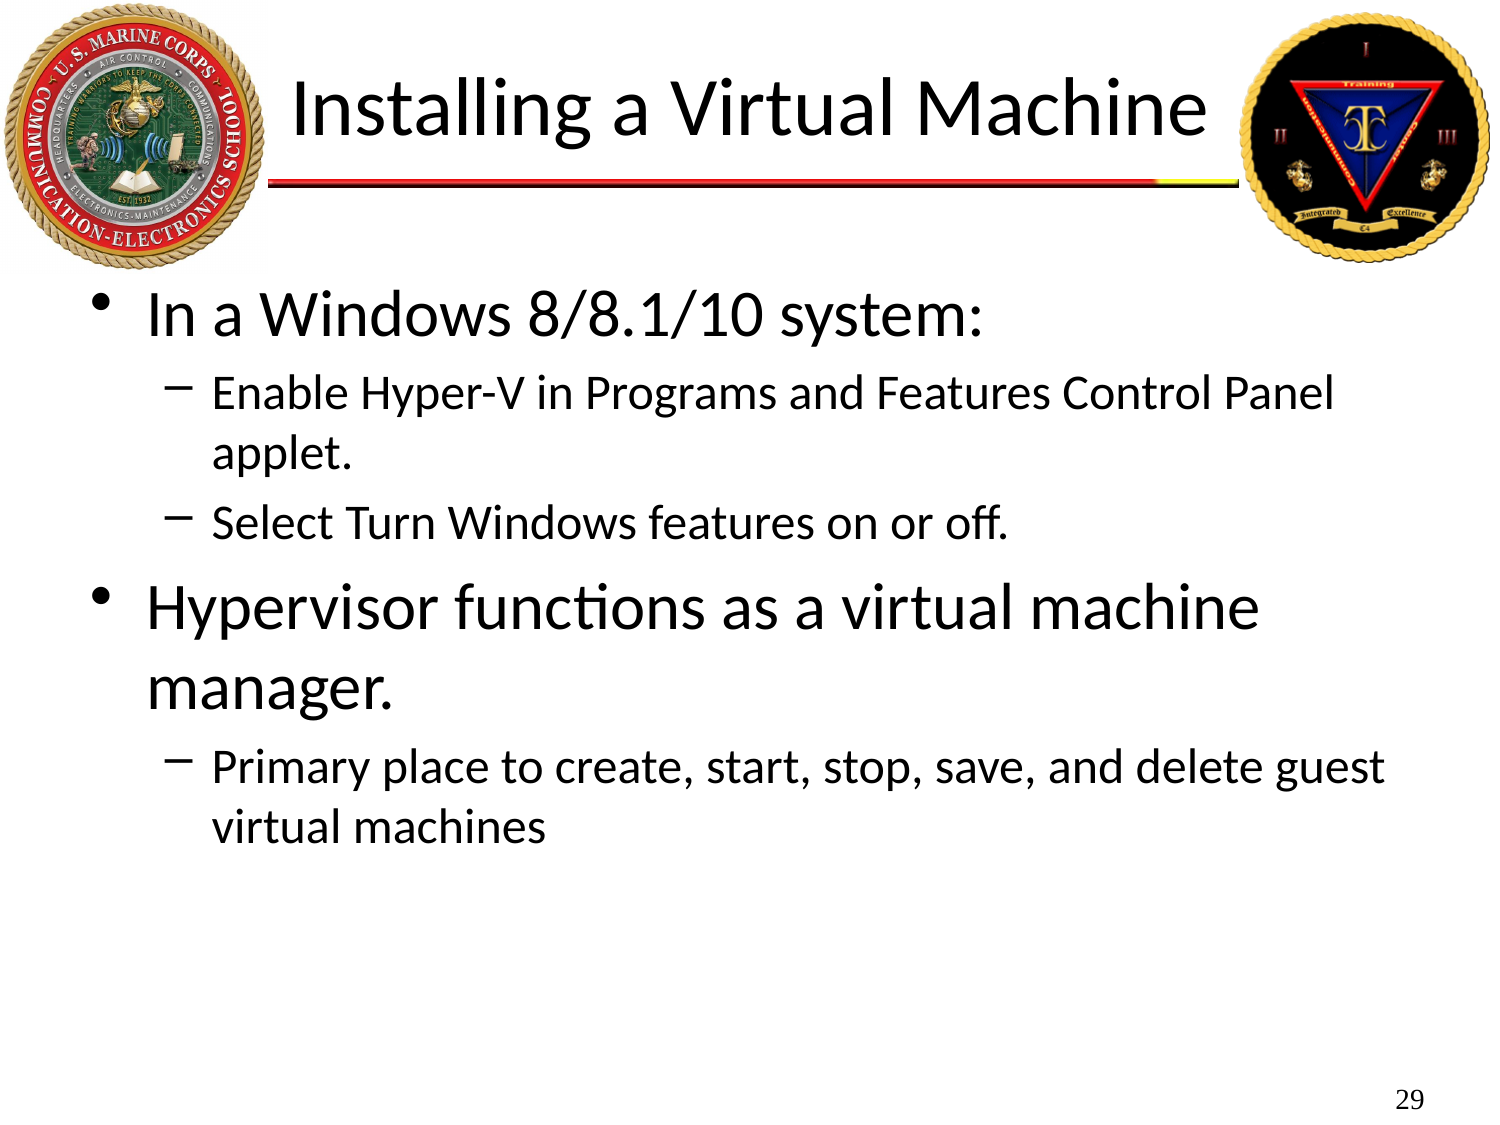

# Installing a Virtual Machine
In a Windows 8/8.1/10 system:
Enable Hyper-V in Programs and Features Control Panel applet.
Select Turn Windows features on or off.
Hypervisor functions as a virtual machine manager.
Primary place to create, start, stop, save, and delete guest virtual machines